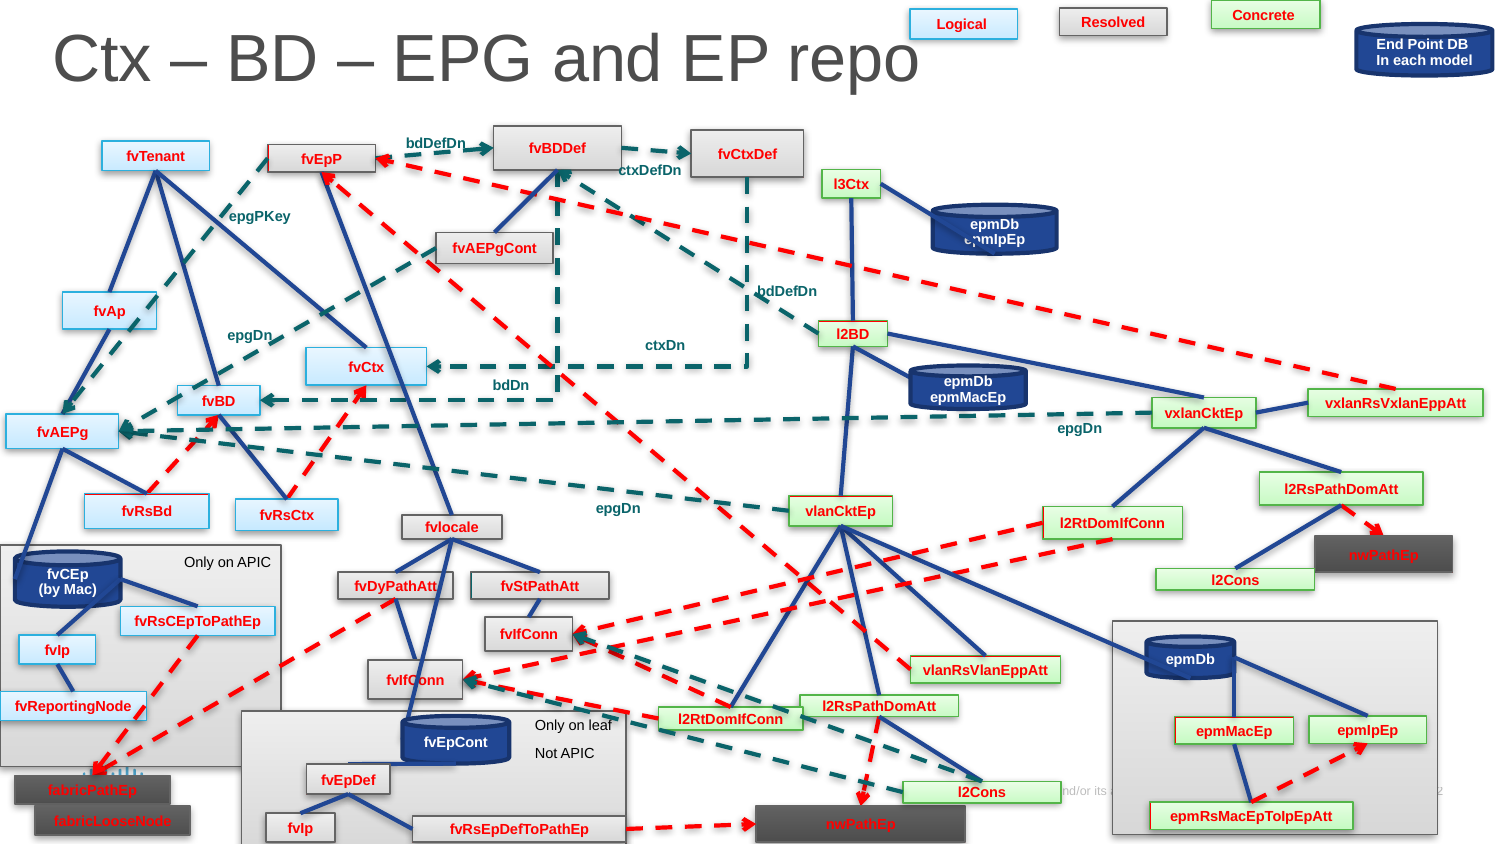

Concrete
Resolved
Logical
# Ctx – BD – EPG and EP repo
End Point DB
In each model
fvBDDef
bdDefDn
fvCtxDef
fvTenant
fvEpP
ctxDefDn
l3Ctx
epgPKey
epmDb
epmIpEp

fvAEPgCont
bdDefDn
fvAp
epgDn
l2BD
ctxDn
fvCtx
epmDb
epmMacEp
bdDn
fvBD
vxlanRsVxlanEppAtt
vxlanCktEp
epgDn
fvAEPg
l2RsPathDomAtt
epgDn
fvRsBd
vlanCktEp
fvRsCtx
l2RtDomIfConn
fvlocale
nwPathEp

Only on APIC
fvCEp
(by Mac)
l2Cons
fvStPathAtt
fvDyPathAtt
fvRsCEpToPathEp
fvIfConn

fvIp
epmDb
vlanRsVlanEppAtt
fvIfConn
fvReportingNode
l2RsPathDomAtt
l2RtDomIfConn

Only on leaf
Not APIC
fvEpCont
epmIpEp
epmMacEp
fvEpDef
fabricPathEp
l2Cons
epmRsMacEpToIpEpAtt
fabricLooseNode
nwPathEp
fvIp
fvRsEpDefToPathEp